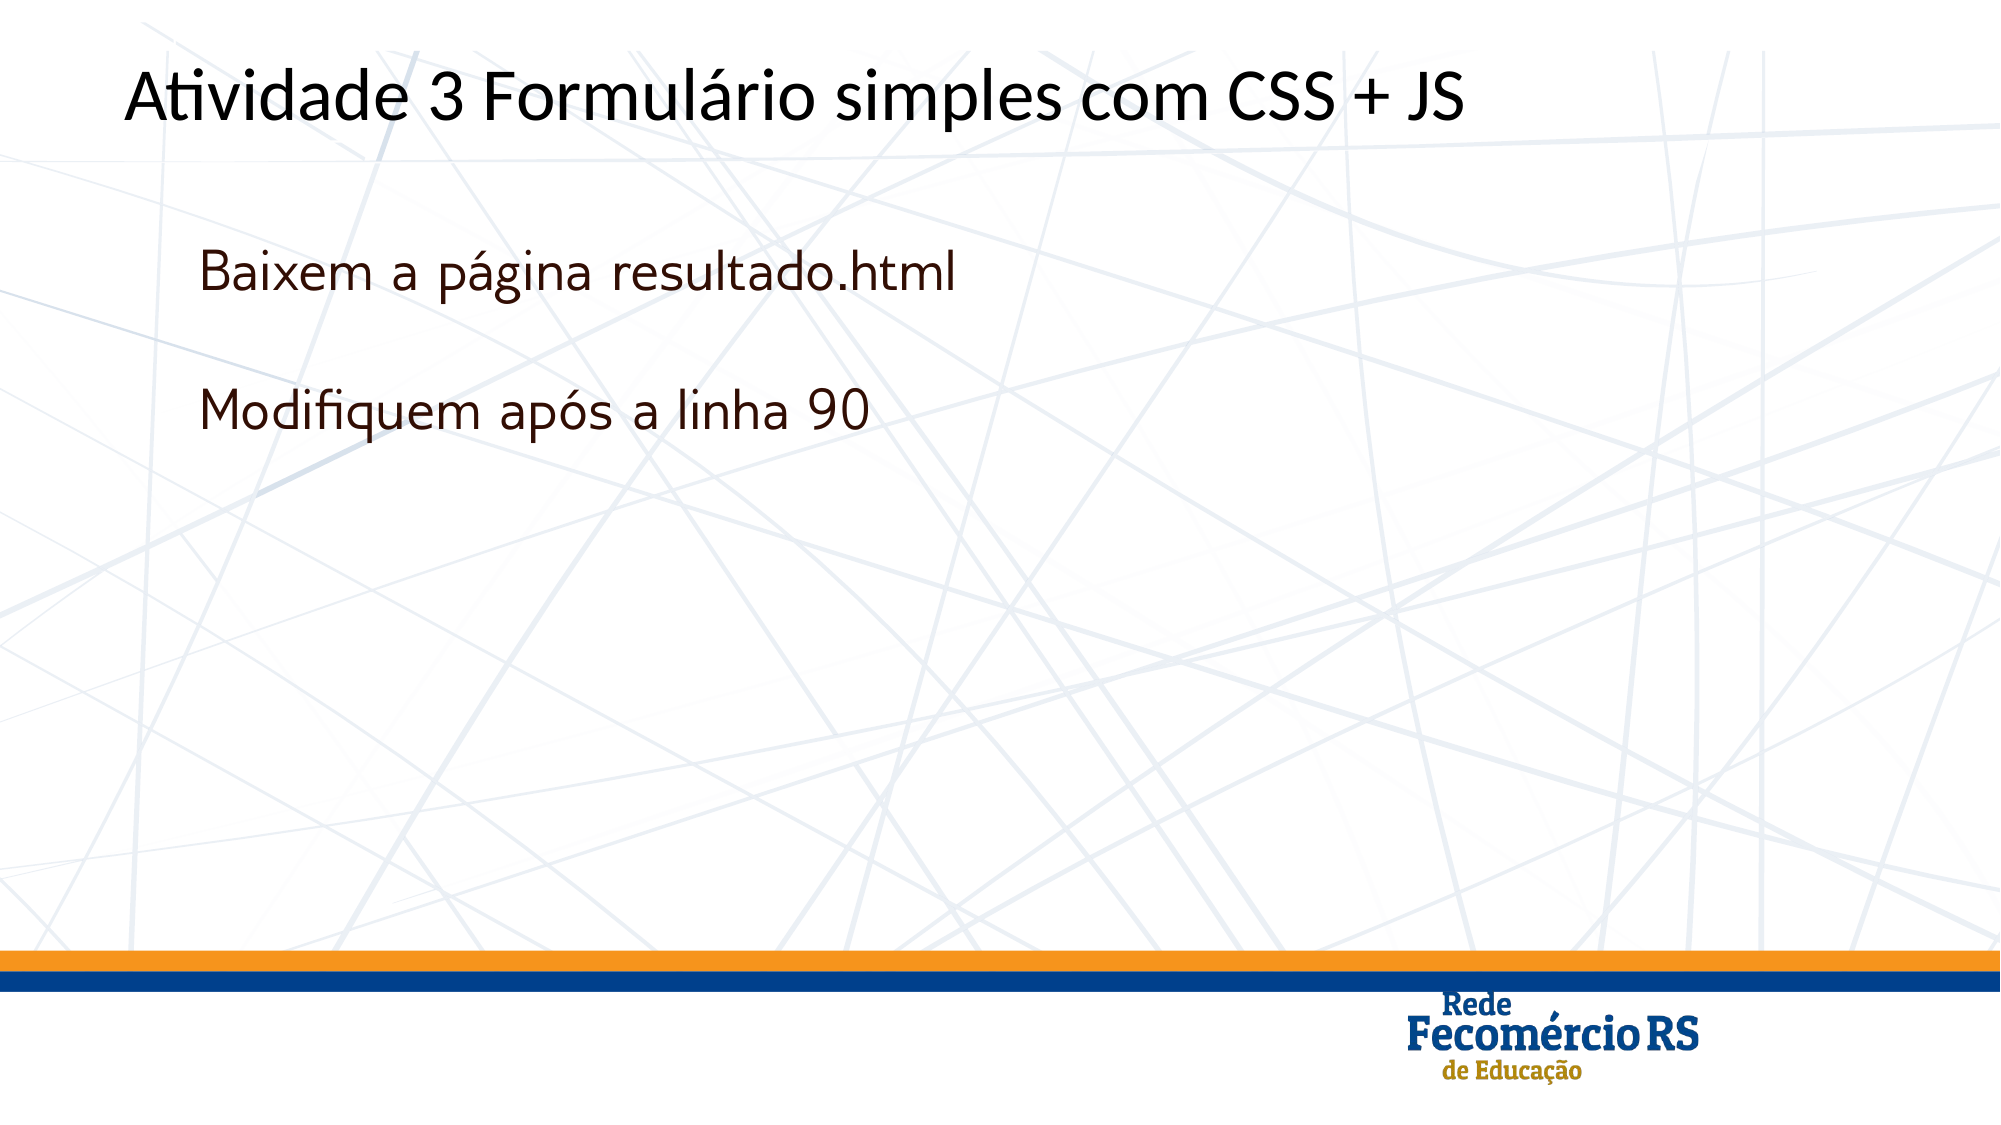

Atividade 3 Formulário simples com CSS + JS
Baixem a página resultado.html

Modifiquem após a linha 90